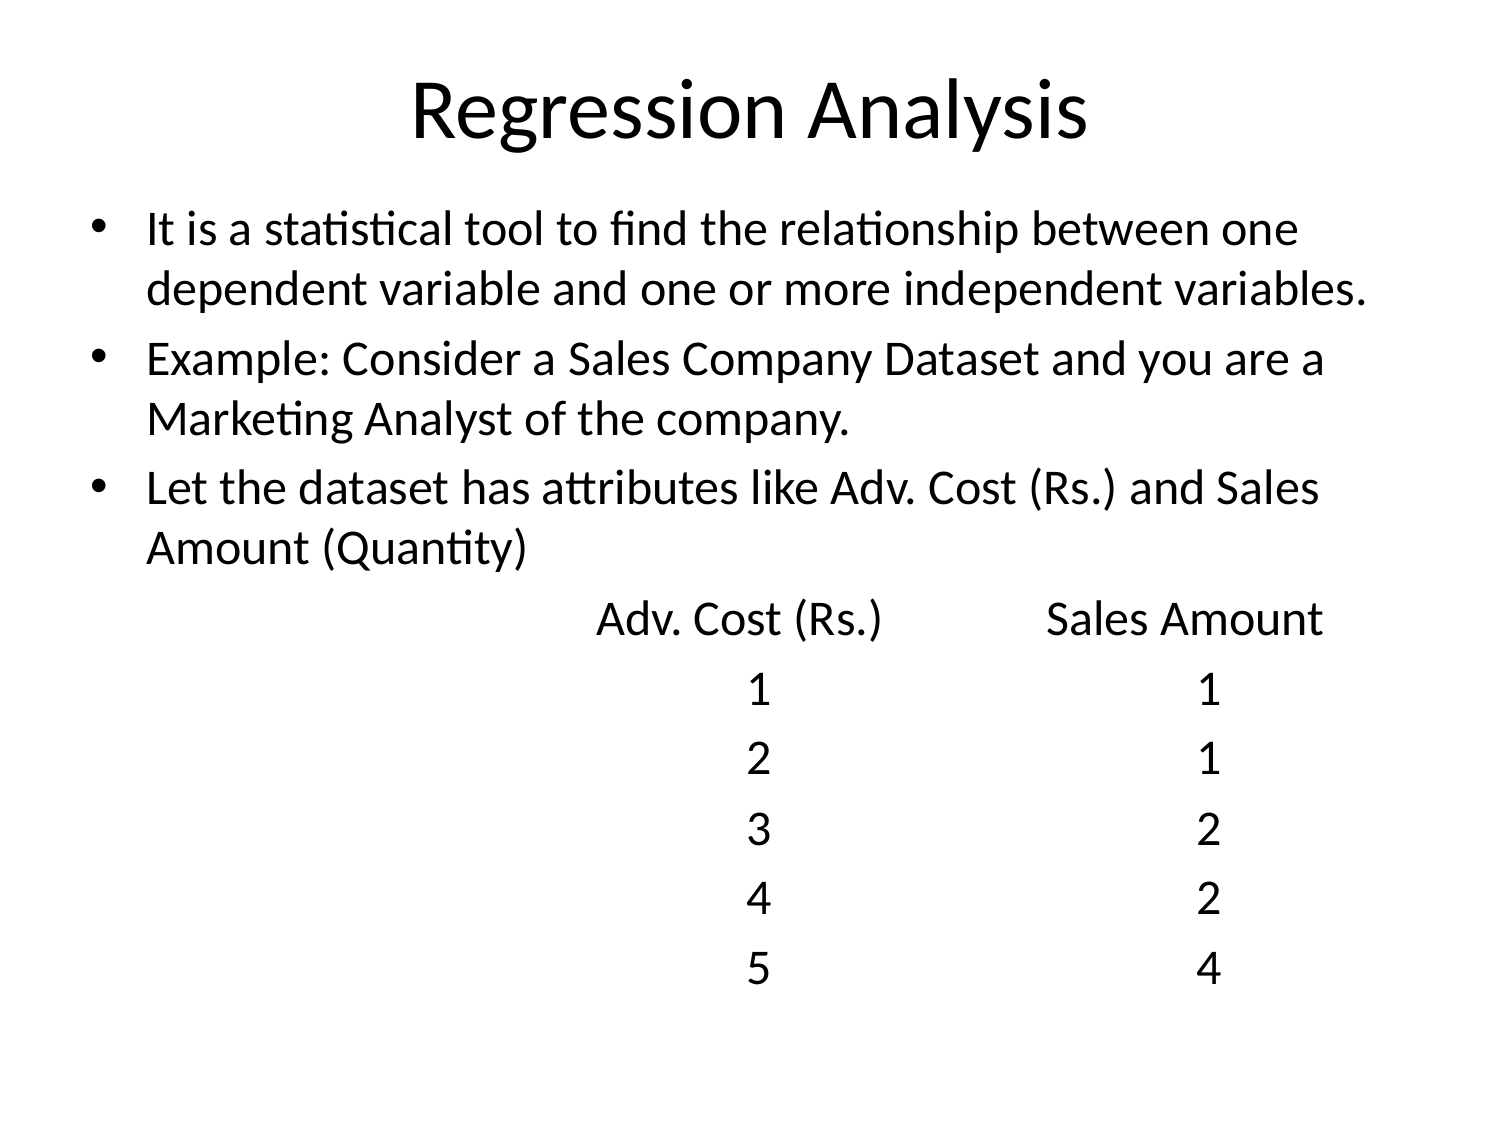

# Regression Analysis
It is a statistical tool to find the relationship between one dependent variable and one or more independent variables.
Example: Consider a Sales Company Dataset and you are a Marketing Analyst of the company.
Let the dataset has attributes like Adv. Cost (Rs.) and Sales Amount (Quantity)
				Adv. Cost (Rs.) 		Sales Amount
					1			1
					2			1
					3			2
					4			2
					5			4